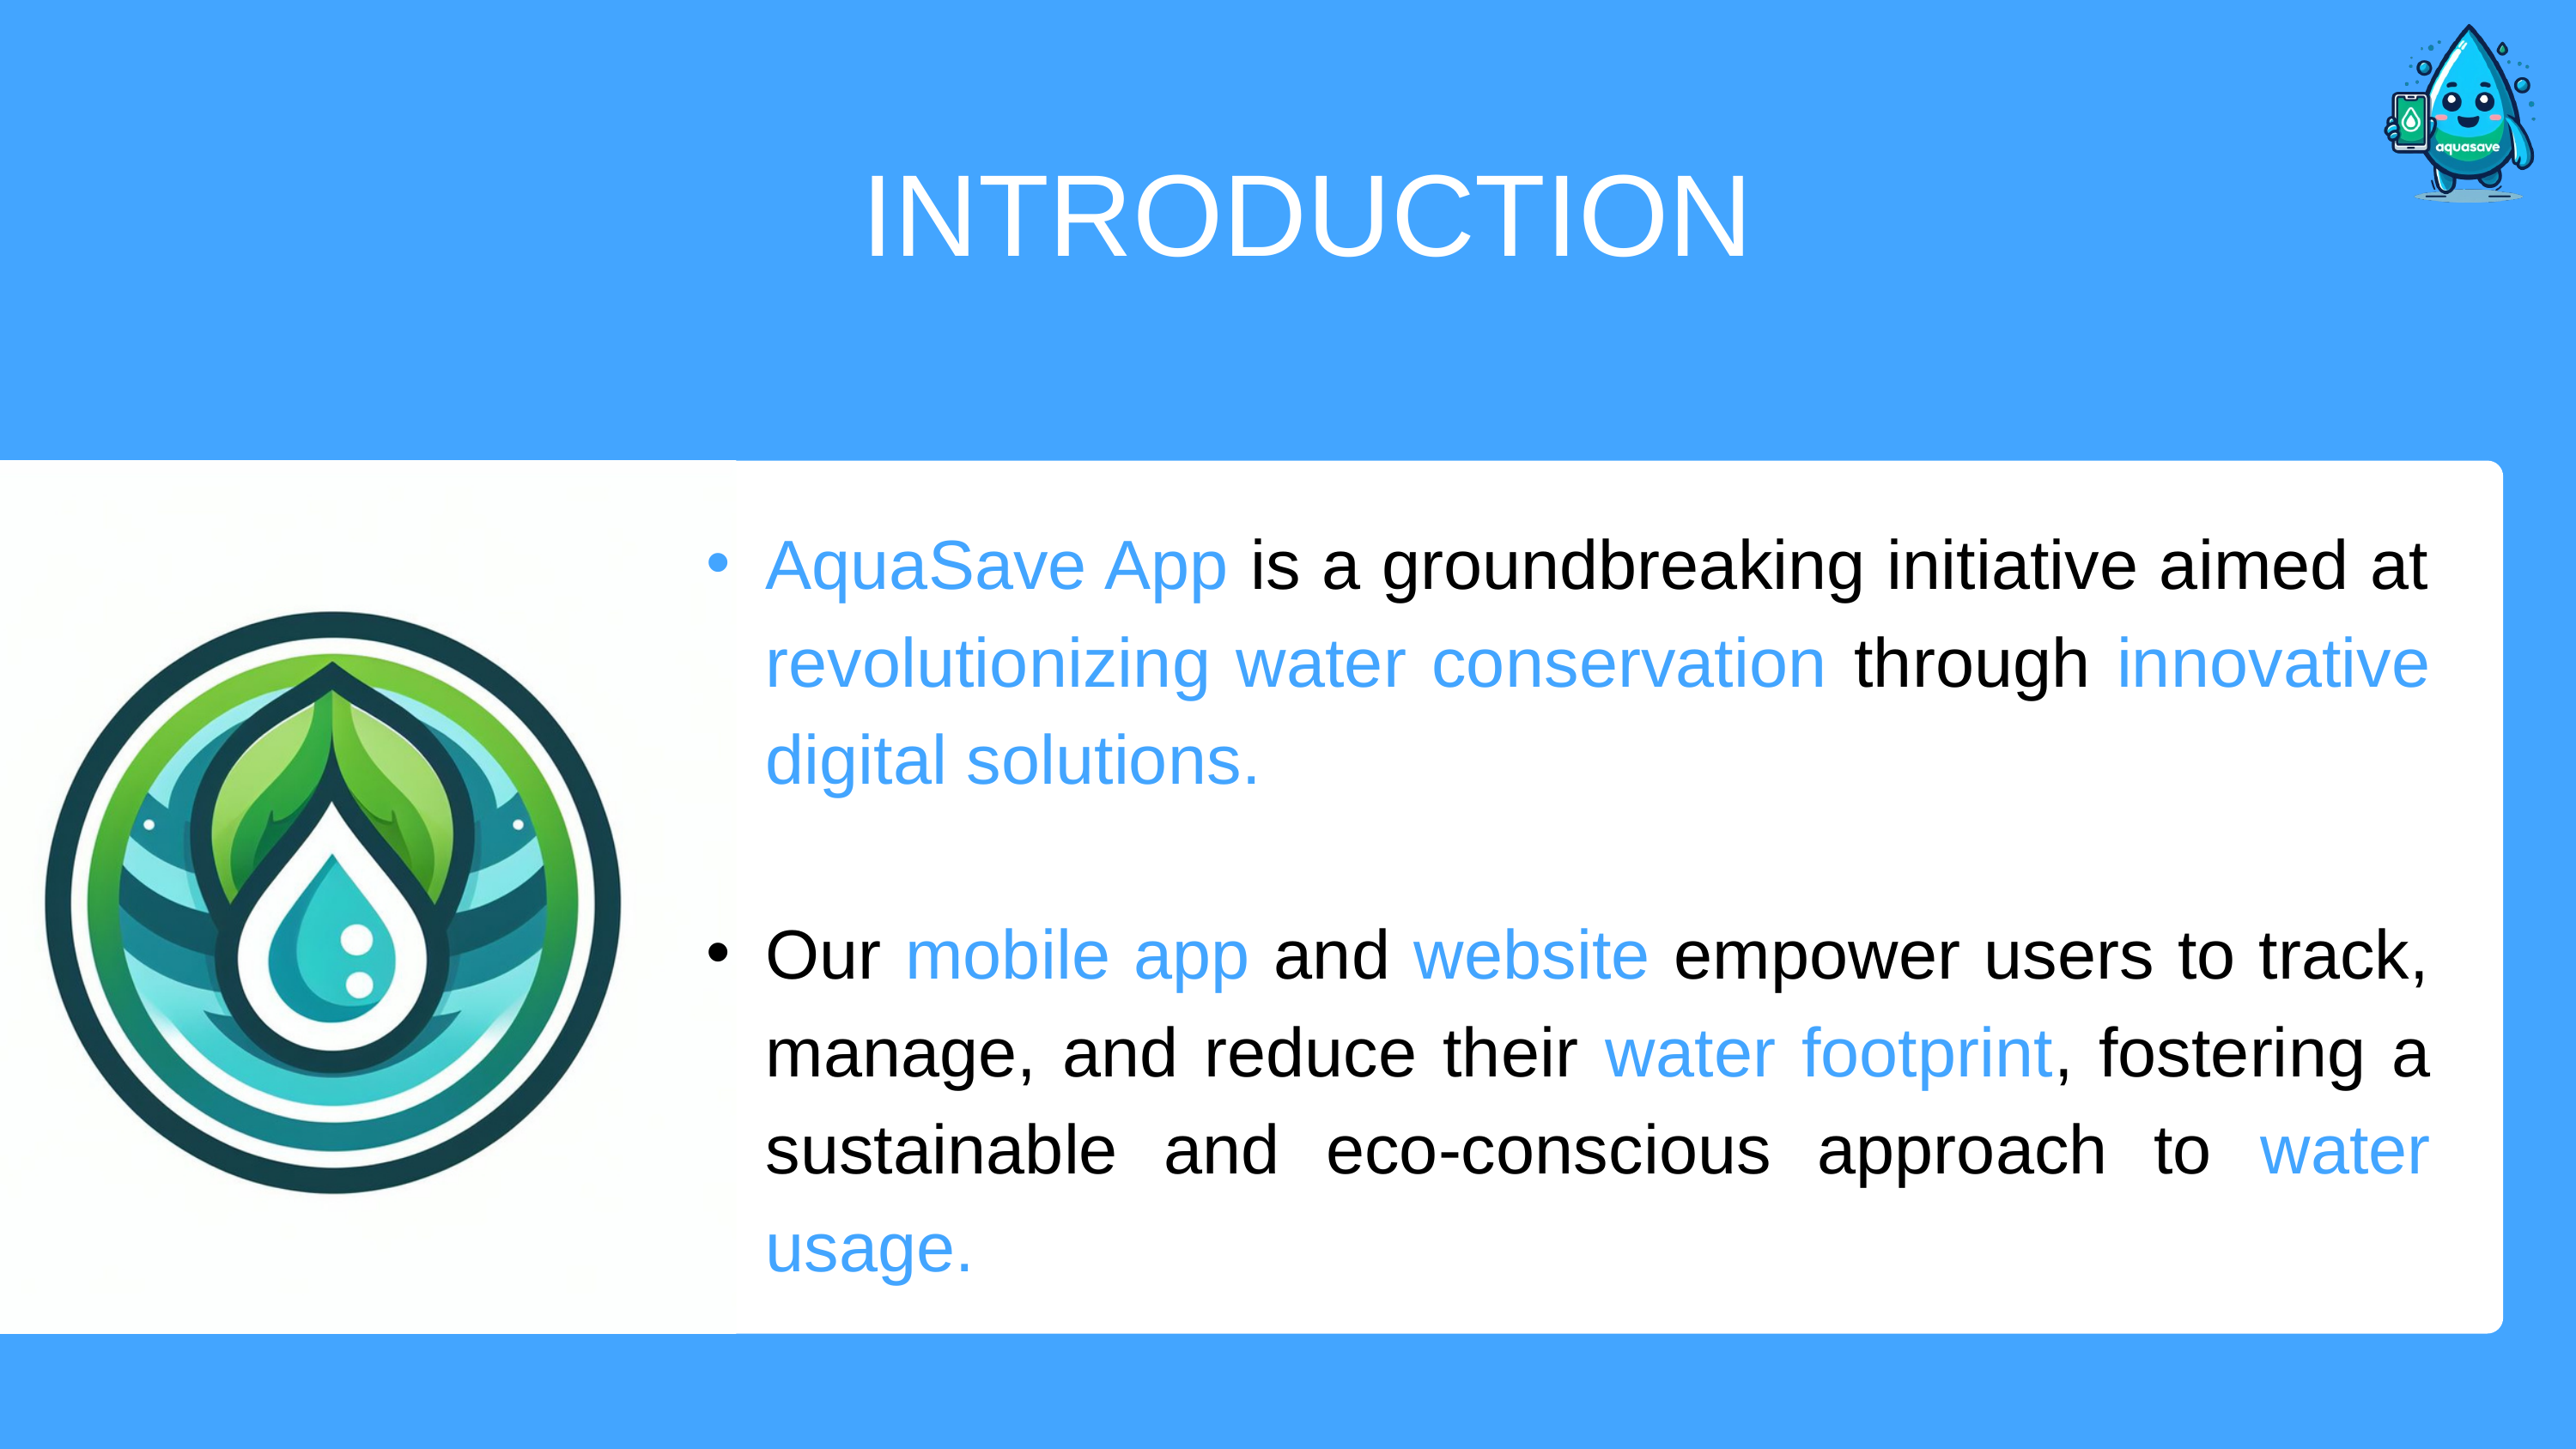

INTRODUCTION

AquaSave App is a groundbreaking initiative aimed at revolutionizing water conservation through innovative digital solutions.

Our mobile app and website empower users to track, manage, and reduce their water footprint, fostering a sustainable and eco-conscious approach to water usage.